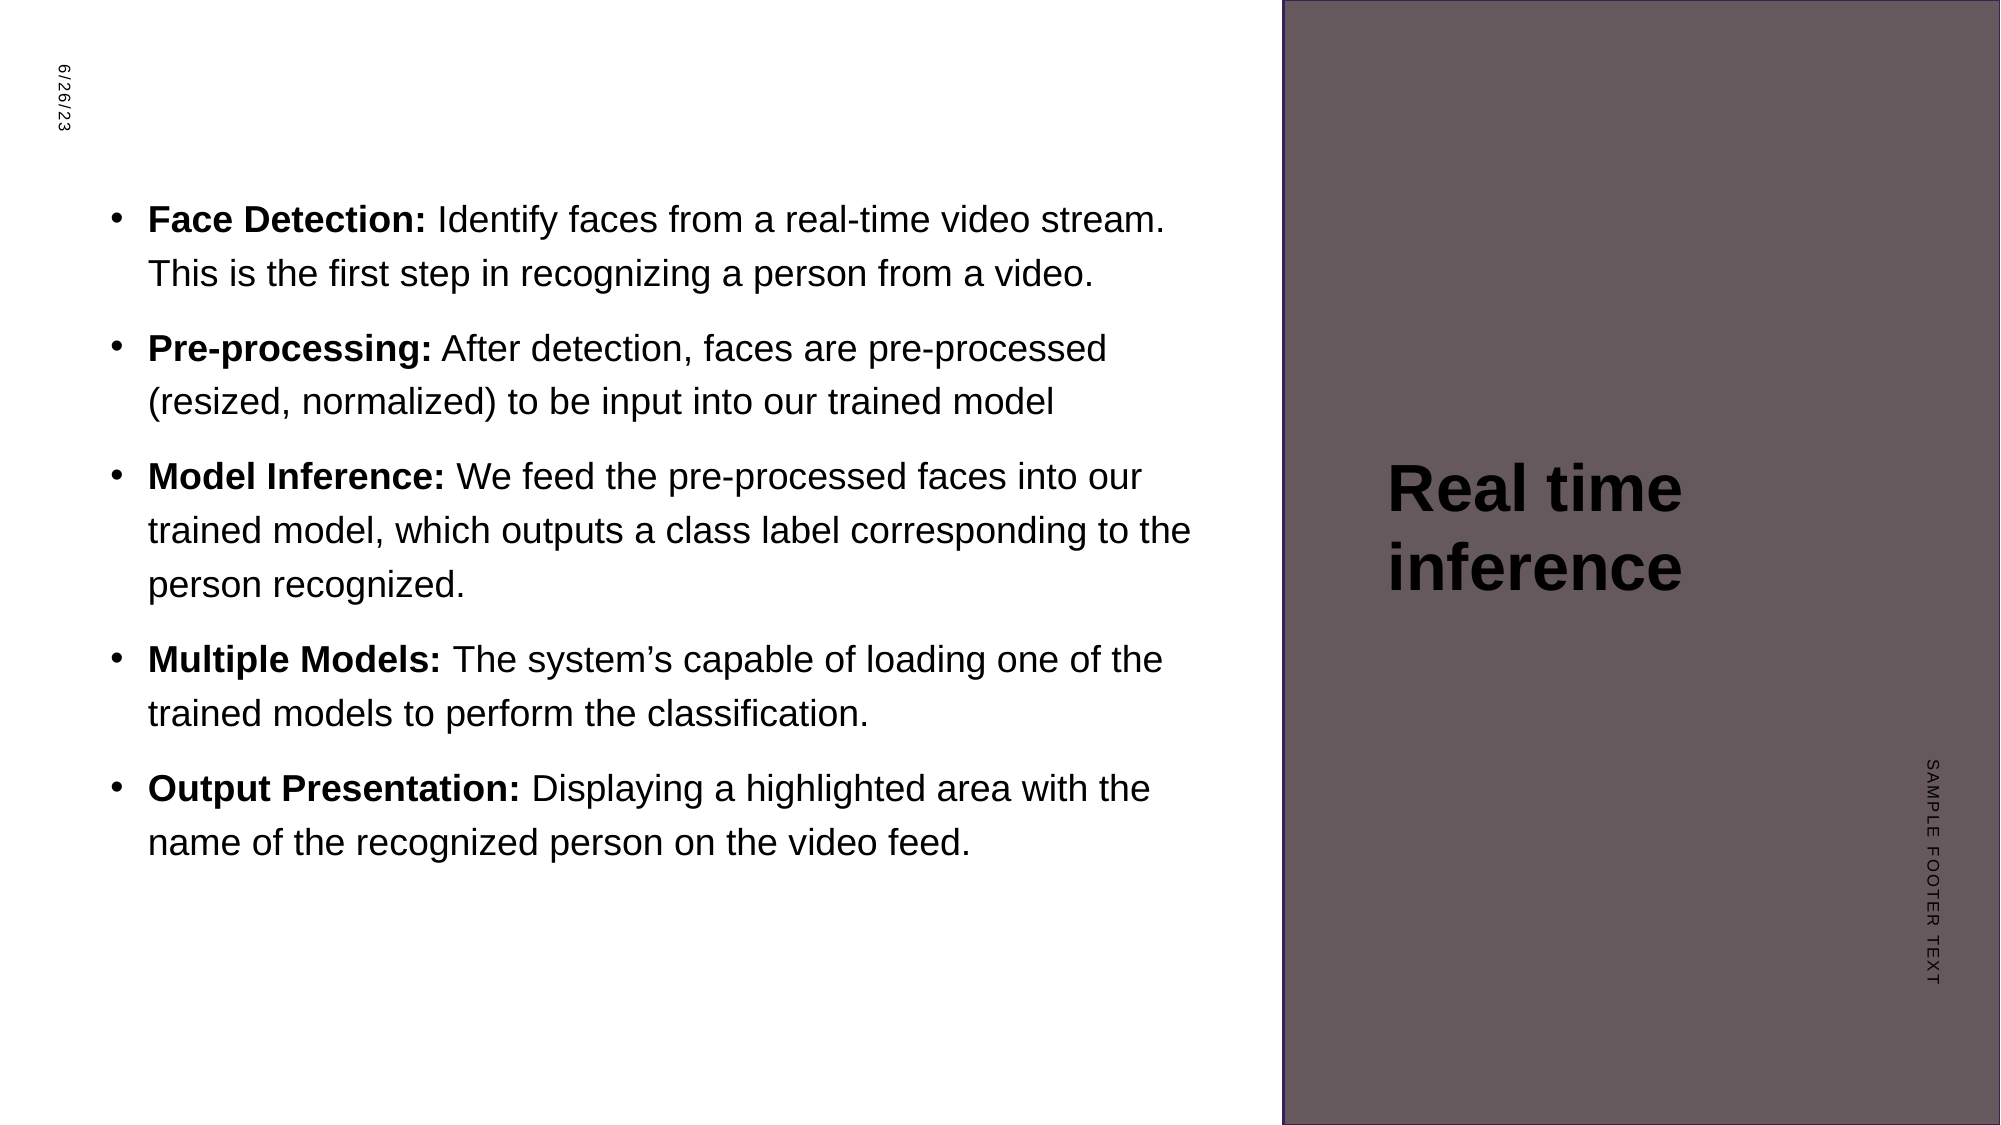

# Real time inference
Face Detection: Identify faces from a real-time video stream. This is the first step in recognizing a person from a video.
Pre-processing: After detection, faces are pre-processed (resized, normalized) to be input into our trained model
Model Inference: We feed the pre-processed faces into our trained model, which outputs a class label corresponding to the person recognized.
Multiple Models: The system’s capable of loading one of the trained models to perform the classification.
Output Presentation: Displaying a highlighted area with the name of the recognized person on the video feed.
6/26/23
Sample Footer Text